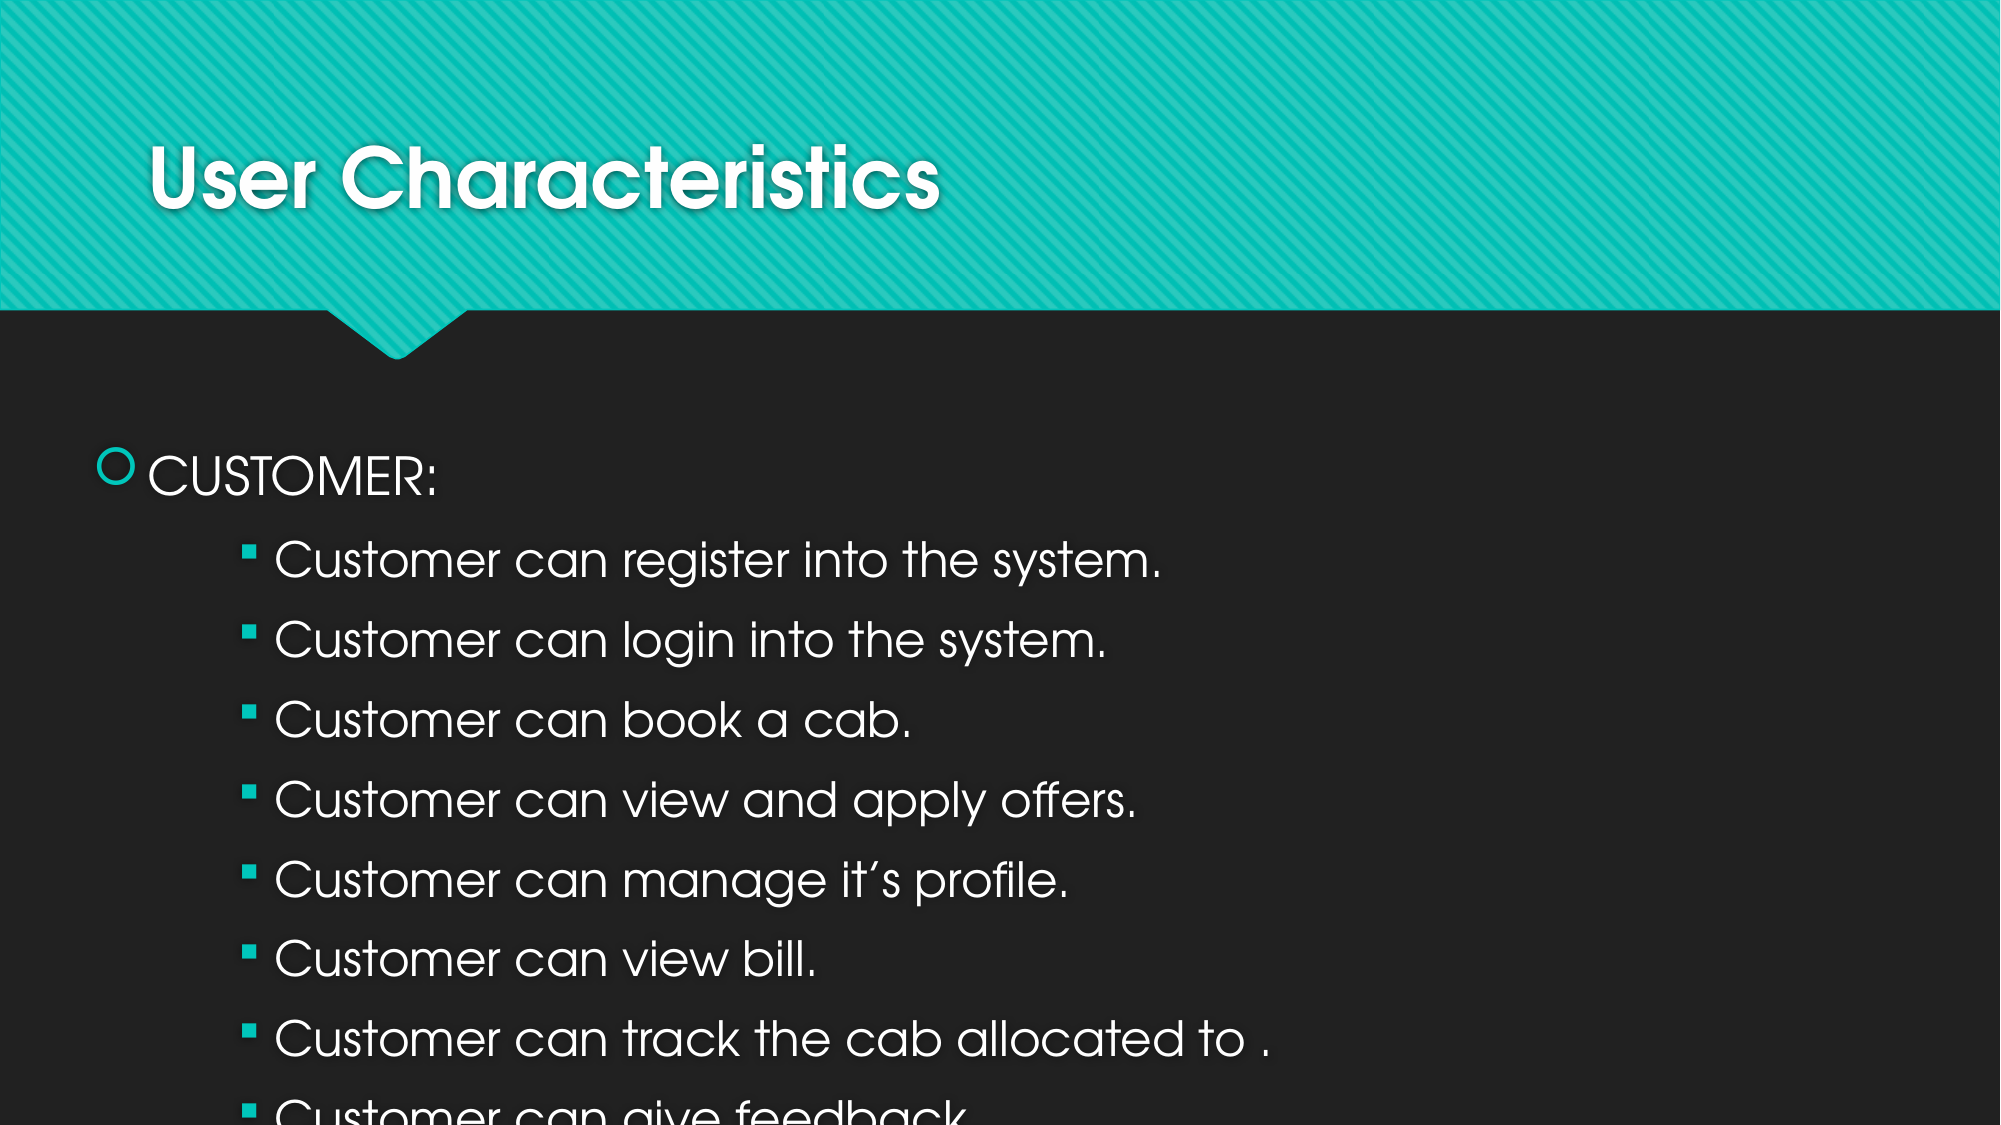

# User Characteristics
CUSTOMER:
Customer can register into the system.
Customer can login into the system.
Customer can book a cab.
Customer can view and apply offers.
Customer can manage it’s profile.
Customer can view bill.
Customer can track the cab allocated to .
Customer can give feedback.